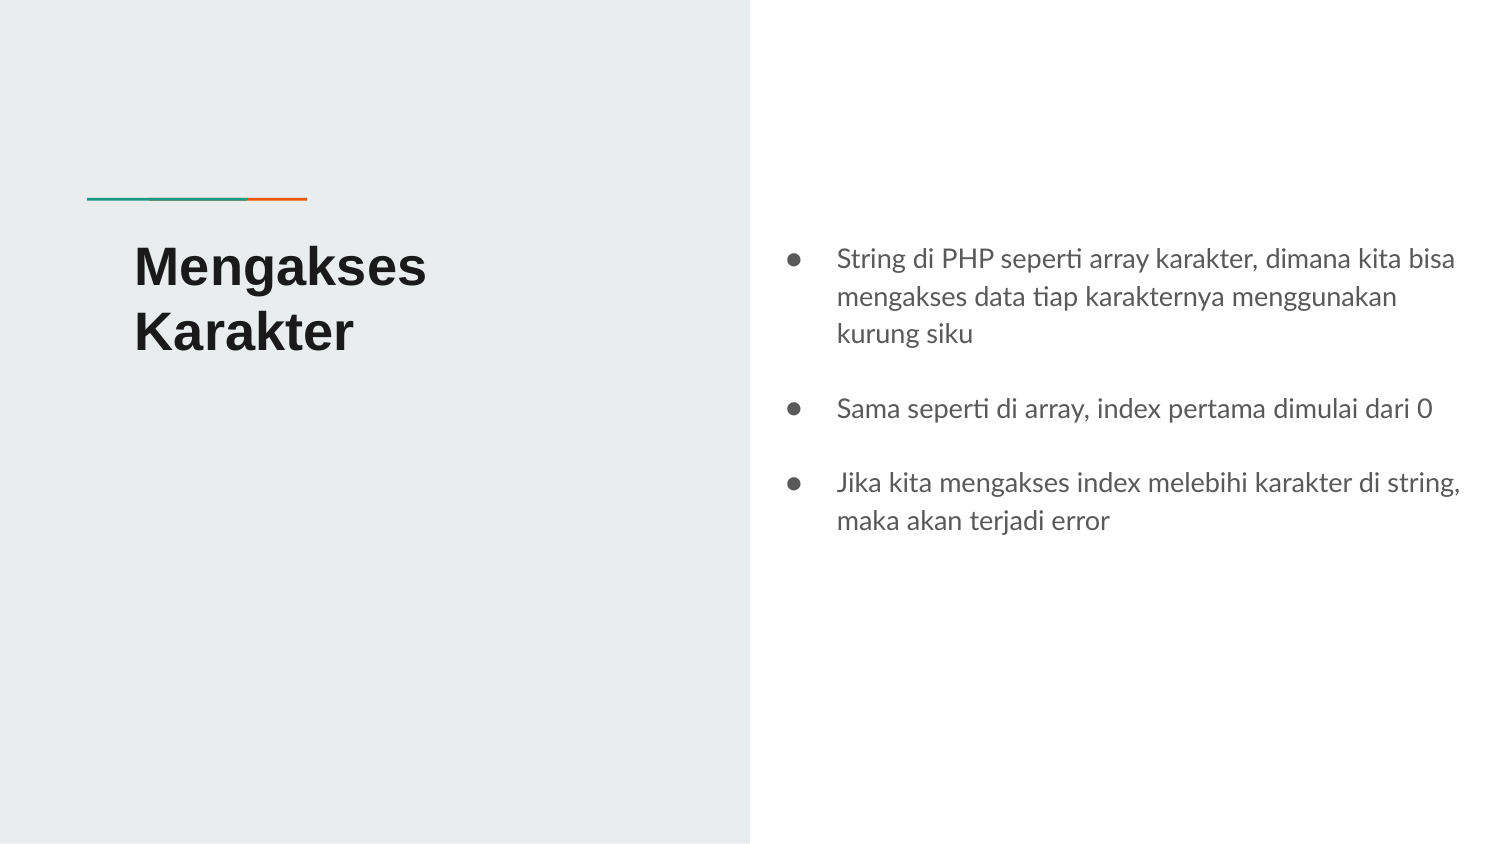

# Mengakses Karakter
String di PHP seperti array karakter, dimana kita bisa mengakses data tiap karakternya menggunakan kurung siku

Sama seperti di array, index pertama dimulai dari 0

Jika kita mengakses index melebihi karakter di string, maka akan terjadi error